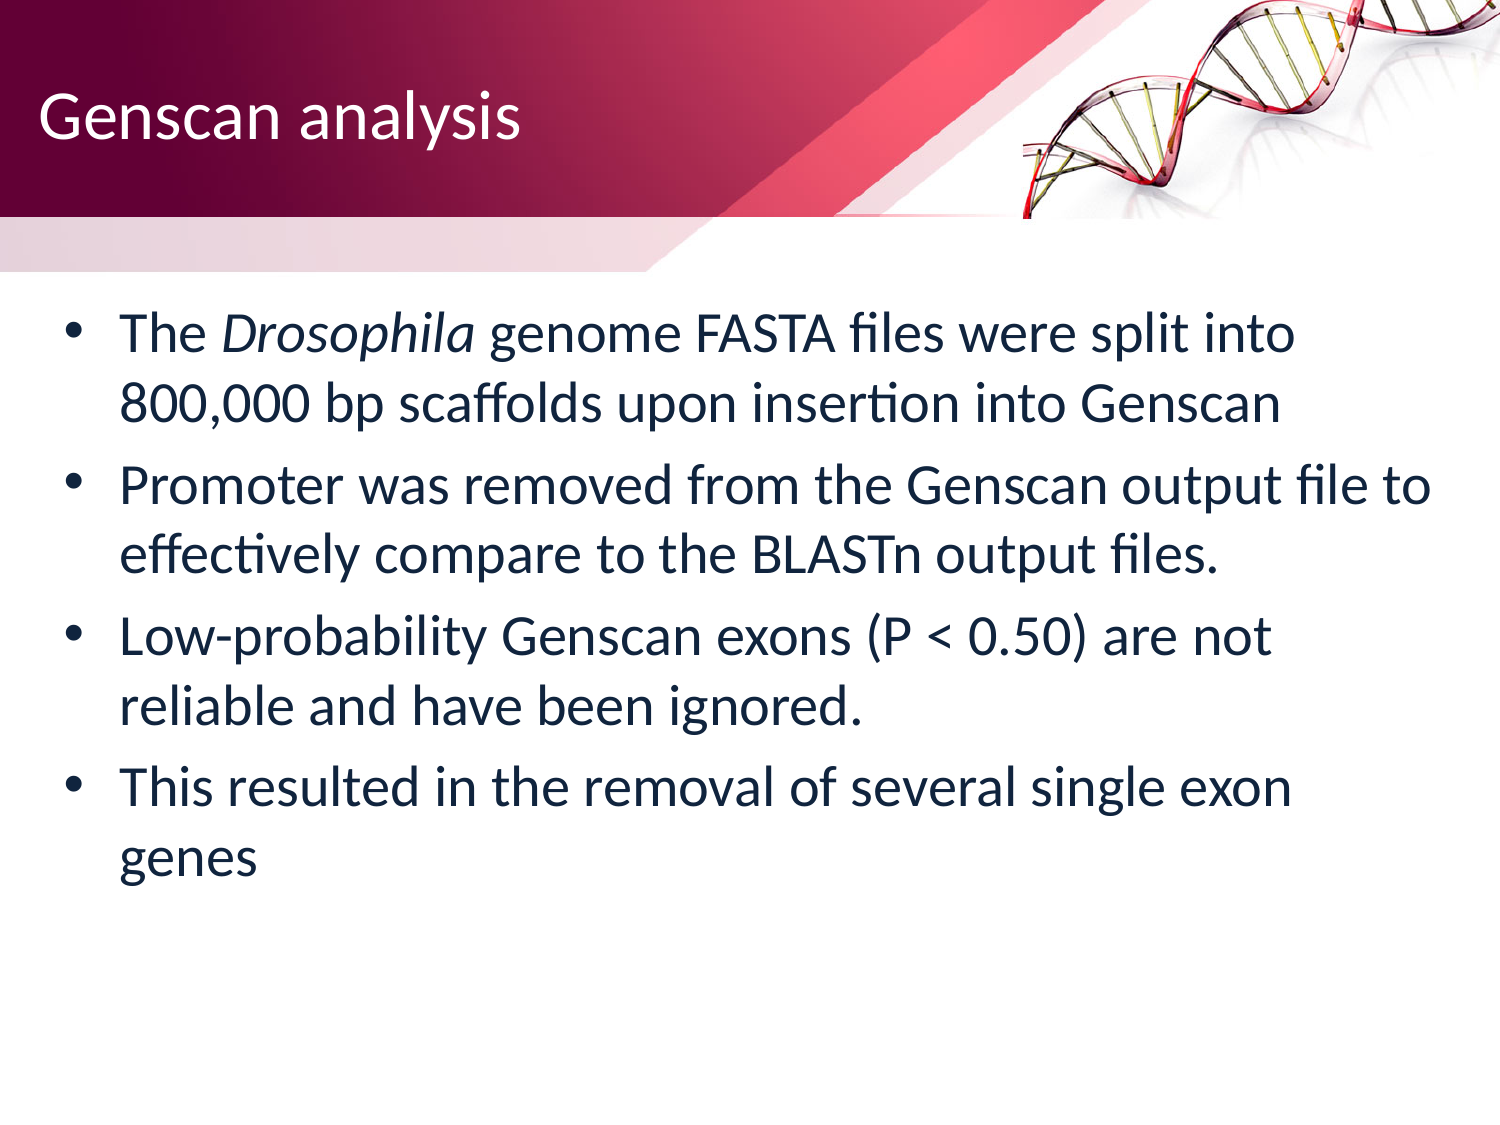

# Genscan analysis
The Drosophila genome FASTA files were split into 800,000 bp scaffolds upon insertion into Genscan
Promoter was removed from the Genscan output file to effectively compare to the BLASTn output files.
Low-probability Genscan exons (P < 0.50) are not reliable and have been ignored.
This resulted in the removal of several single exon genes